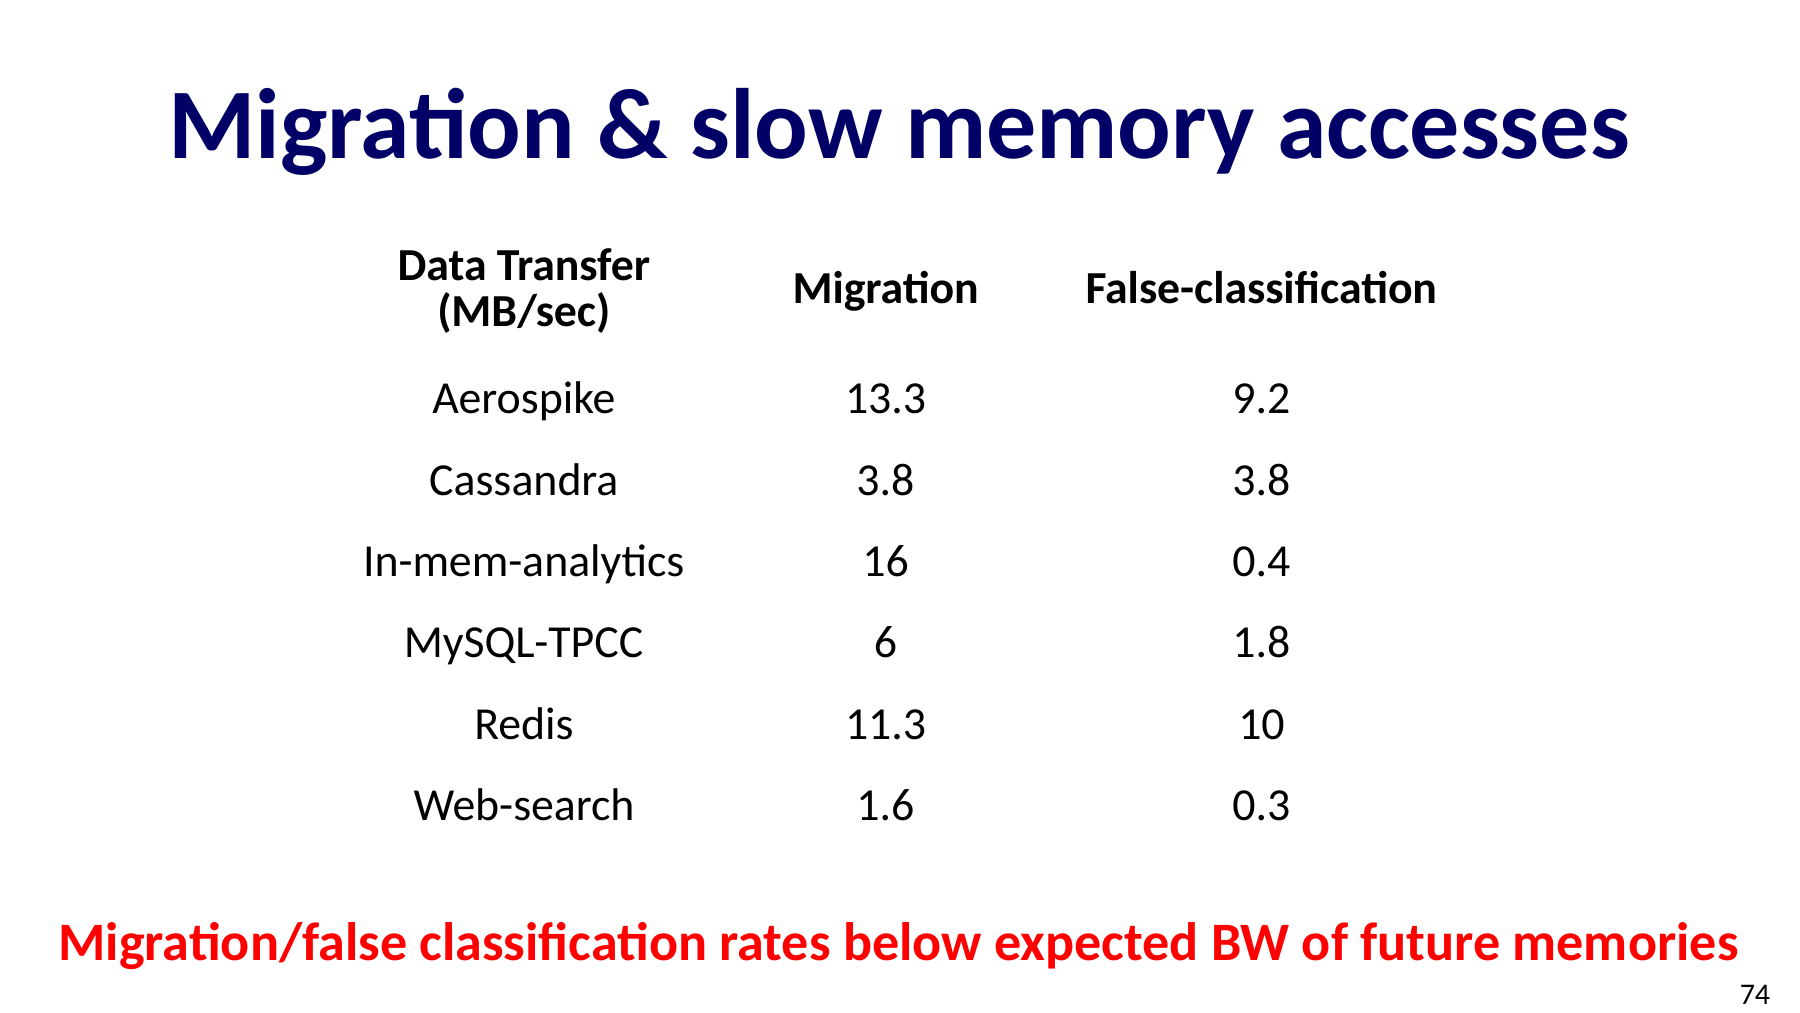

# Migration & slow memory accesses
| Data Transfer (MB/sec) | Migration | False-classification |
| --- | --- | --- |
| Aerospike | 13.3 | 9.2 |
| Cassandra | 3.8 | 3.8 |
| In-mem-analytics | 16 | 0.4 |
| MySQL-TPCC | 6 | 1.8 |
| Redis | 11.3 | 10 |
| Web-search | 1.6 | 0.3 |
Migration/false classification rates below expected BW of future memories
74